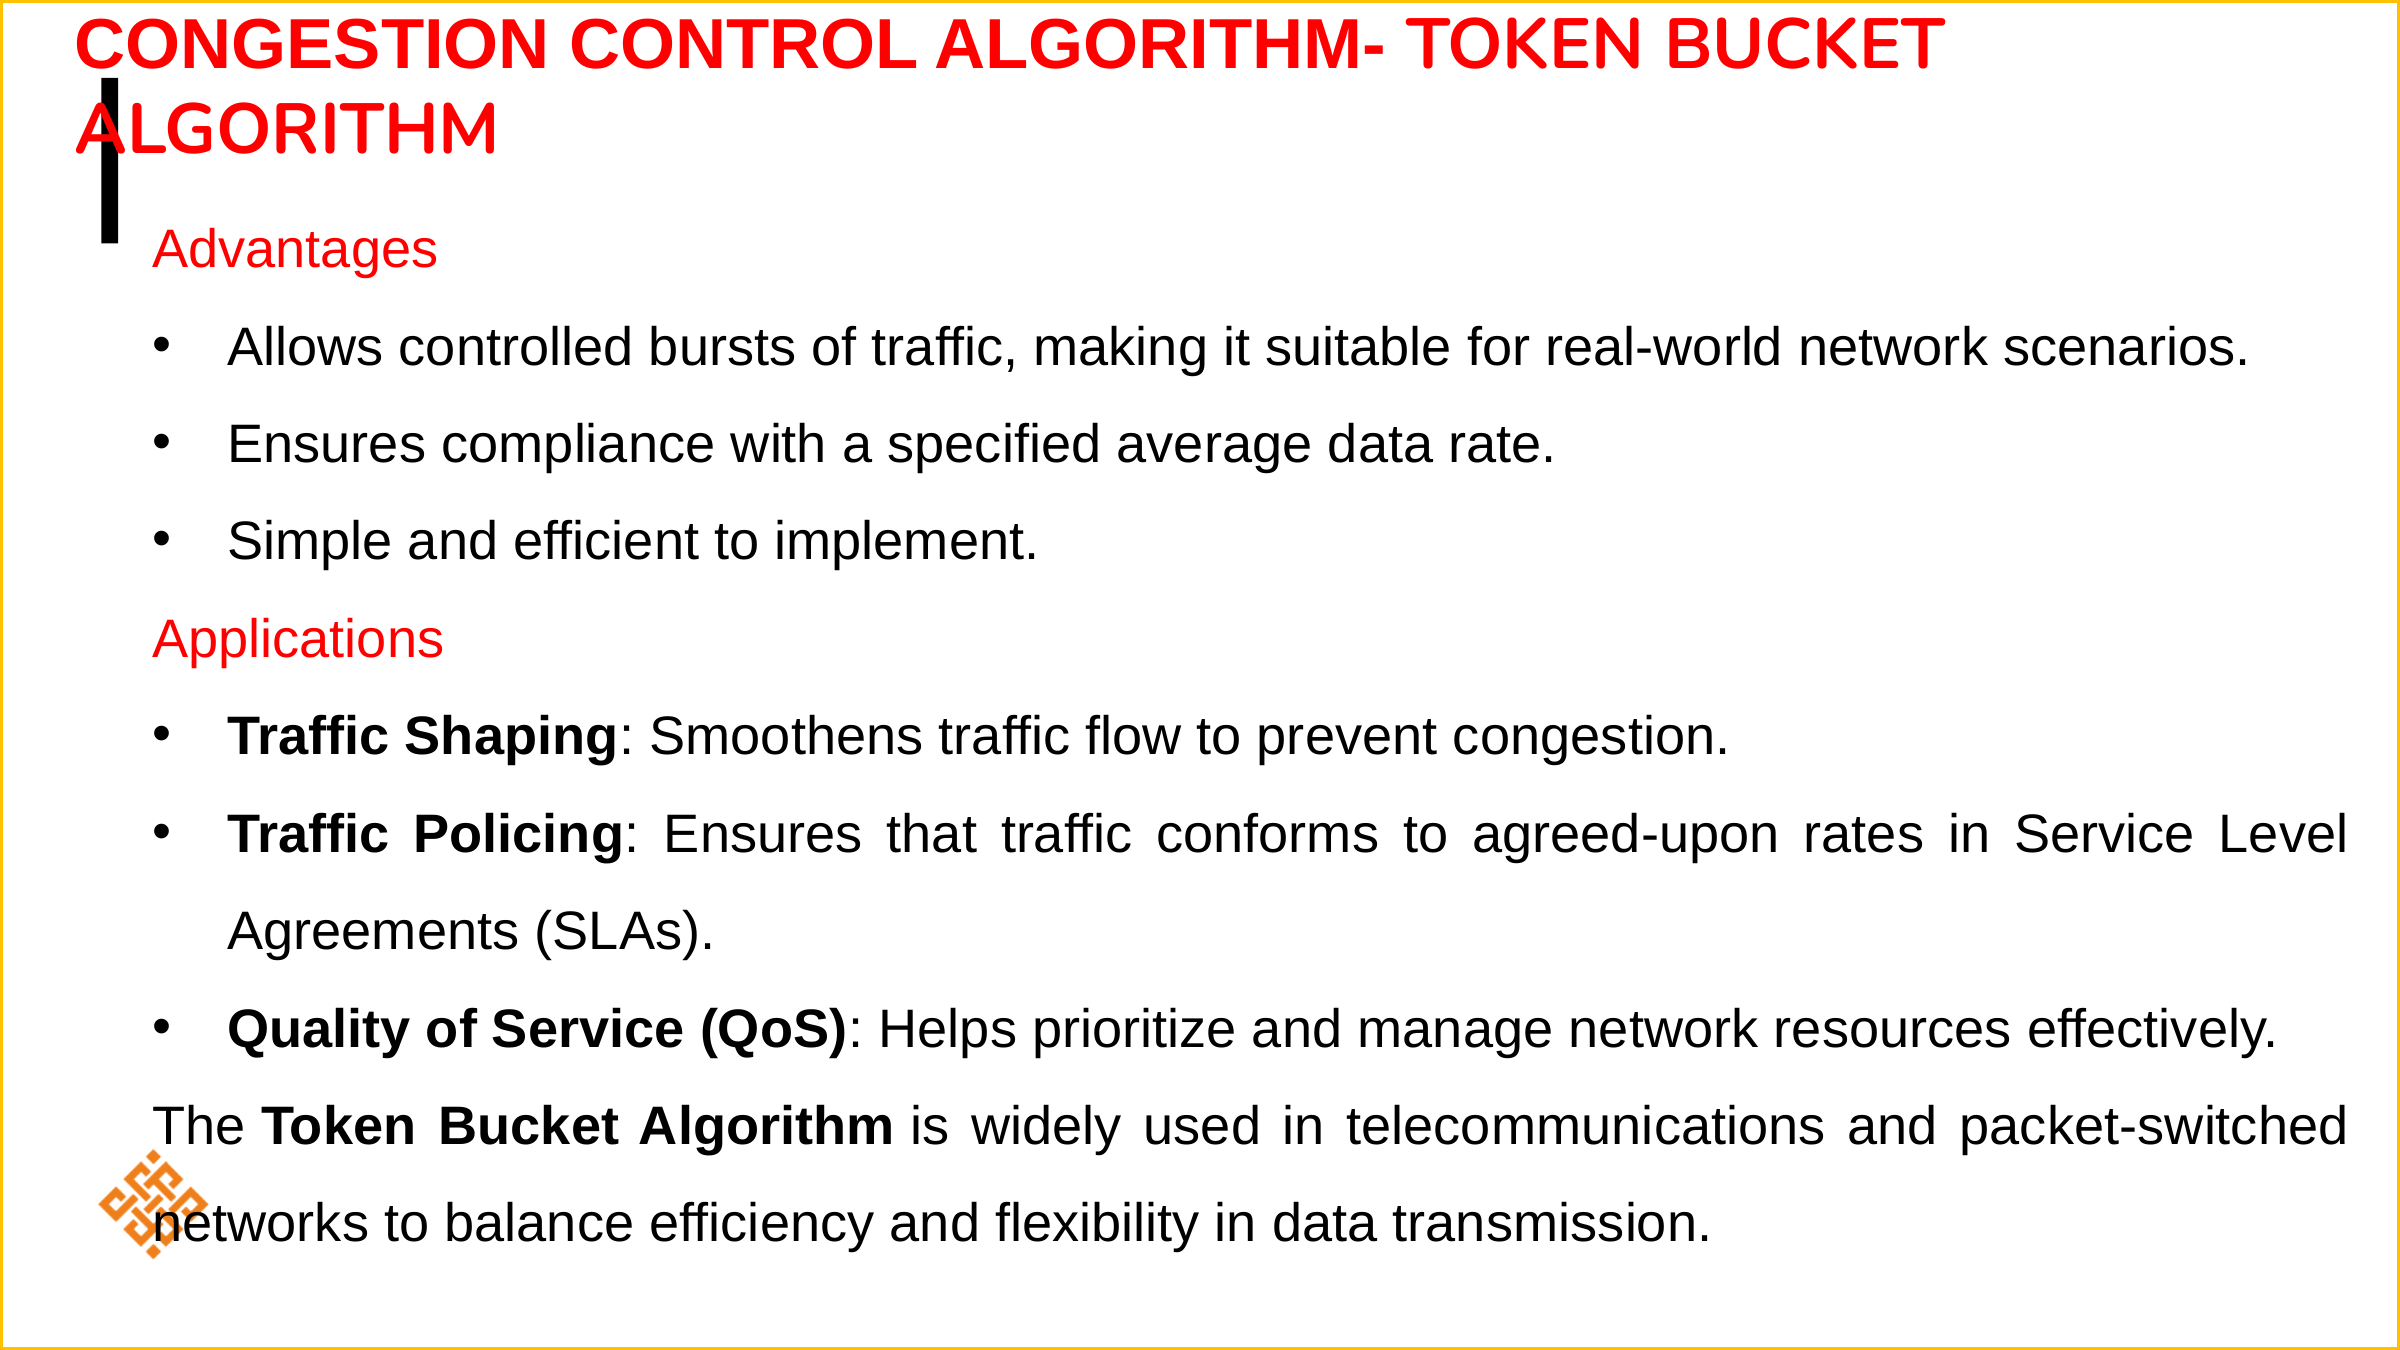

# Congestion Control algorithm- Token Bucket Algorithm
Advantages
Allows controlled bursts of traffic, making it suitable for real-world network scenarios.
Ensures compliance with a specified average data rate.
Simple and efficient to implement.
Applications
Traffic Shaping: Smoothens traffic flow to prevent congestion.
Traffic Policing: Ensures that traffic conforms to agreed-upon rates in Service Level Agreements (SLAs).
Quality of Service (QoS): Helps prioritize and manage network resources effectively.
The Token Bucket Algorithm is widely used in telecommunications and packet-switched networks to balance efficiency and flexibility in data transmission.